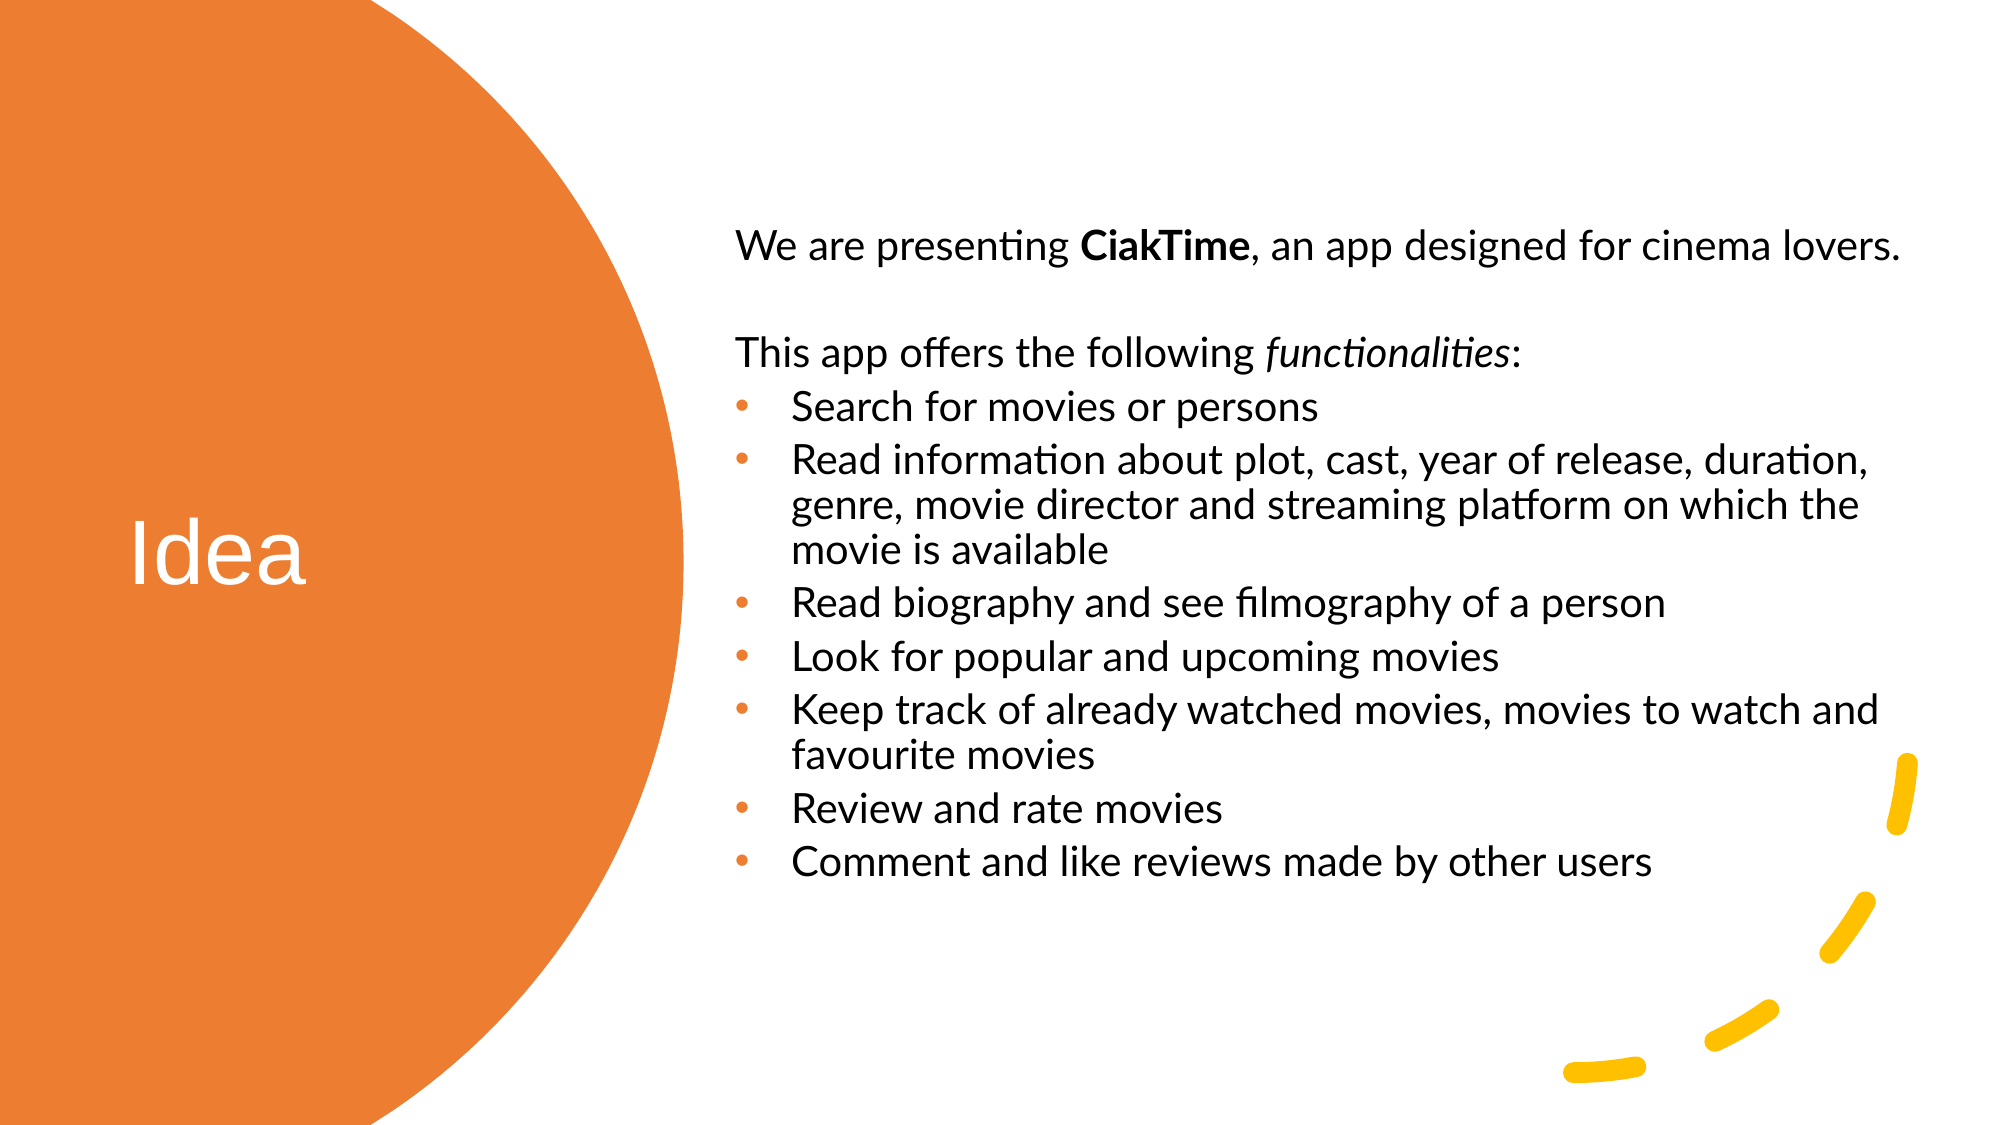

We are presenting CiakTime, an app designed for cinema lovers.

This app offers the following functionalities:
Search for movies or persons
Read information about plot, cast, year of release, duration, genre, movie director and streaming platform on which the movie is available
Read biography and see filmography of a person
Look for popular and upcoming movies
Keep track of already watched movies, movies to watch and favourite movies
Review and rate movies
Comment and like reviews made by other users
# Idea